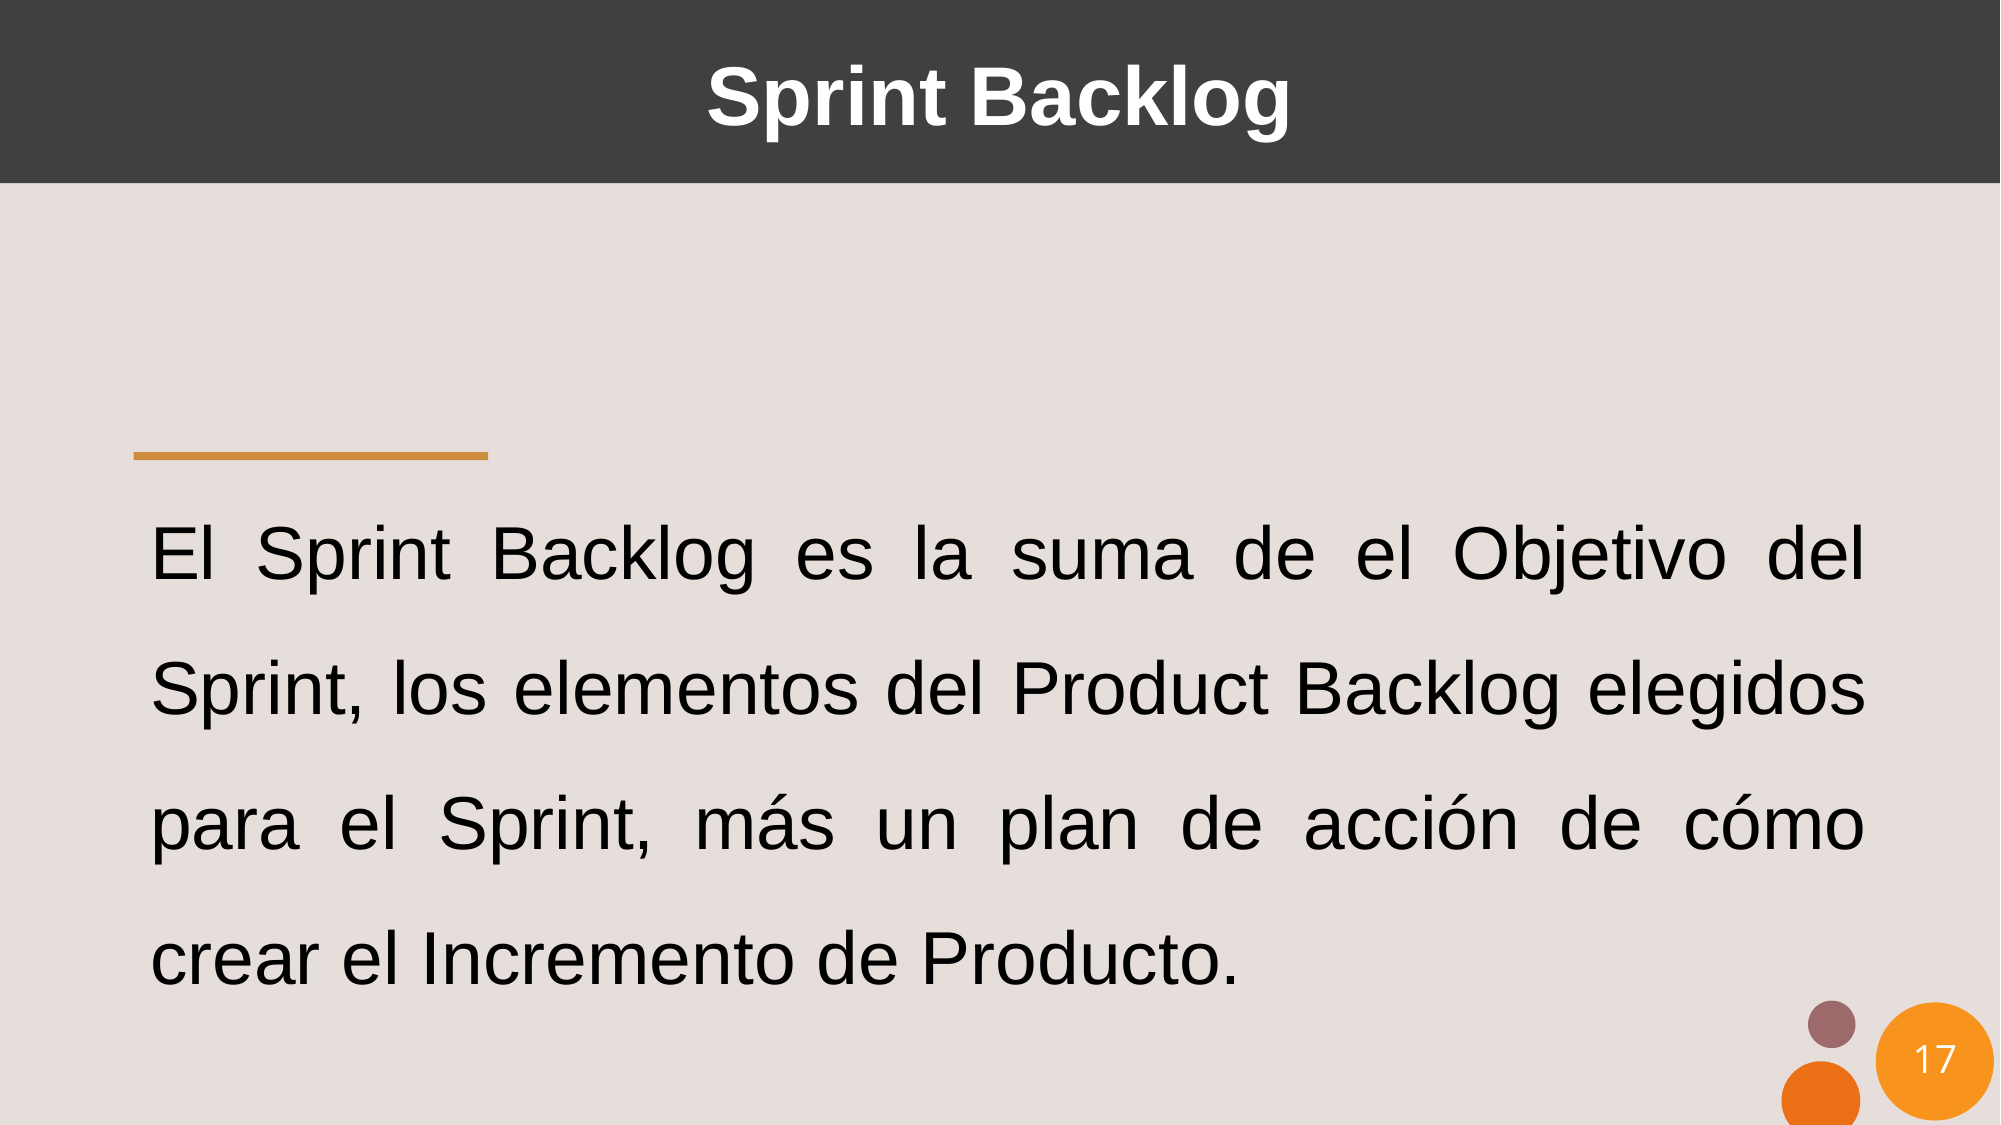

# Sprint Backlog
El Sprint Backlog es la suma de el Objetivo del Sprint, los elementos del Product Backlog elegidos para el Sprint, más un plan de acción de cómo crear el Incremento de Producto.
17